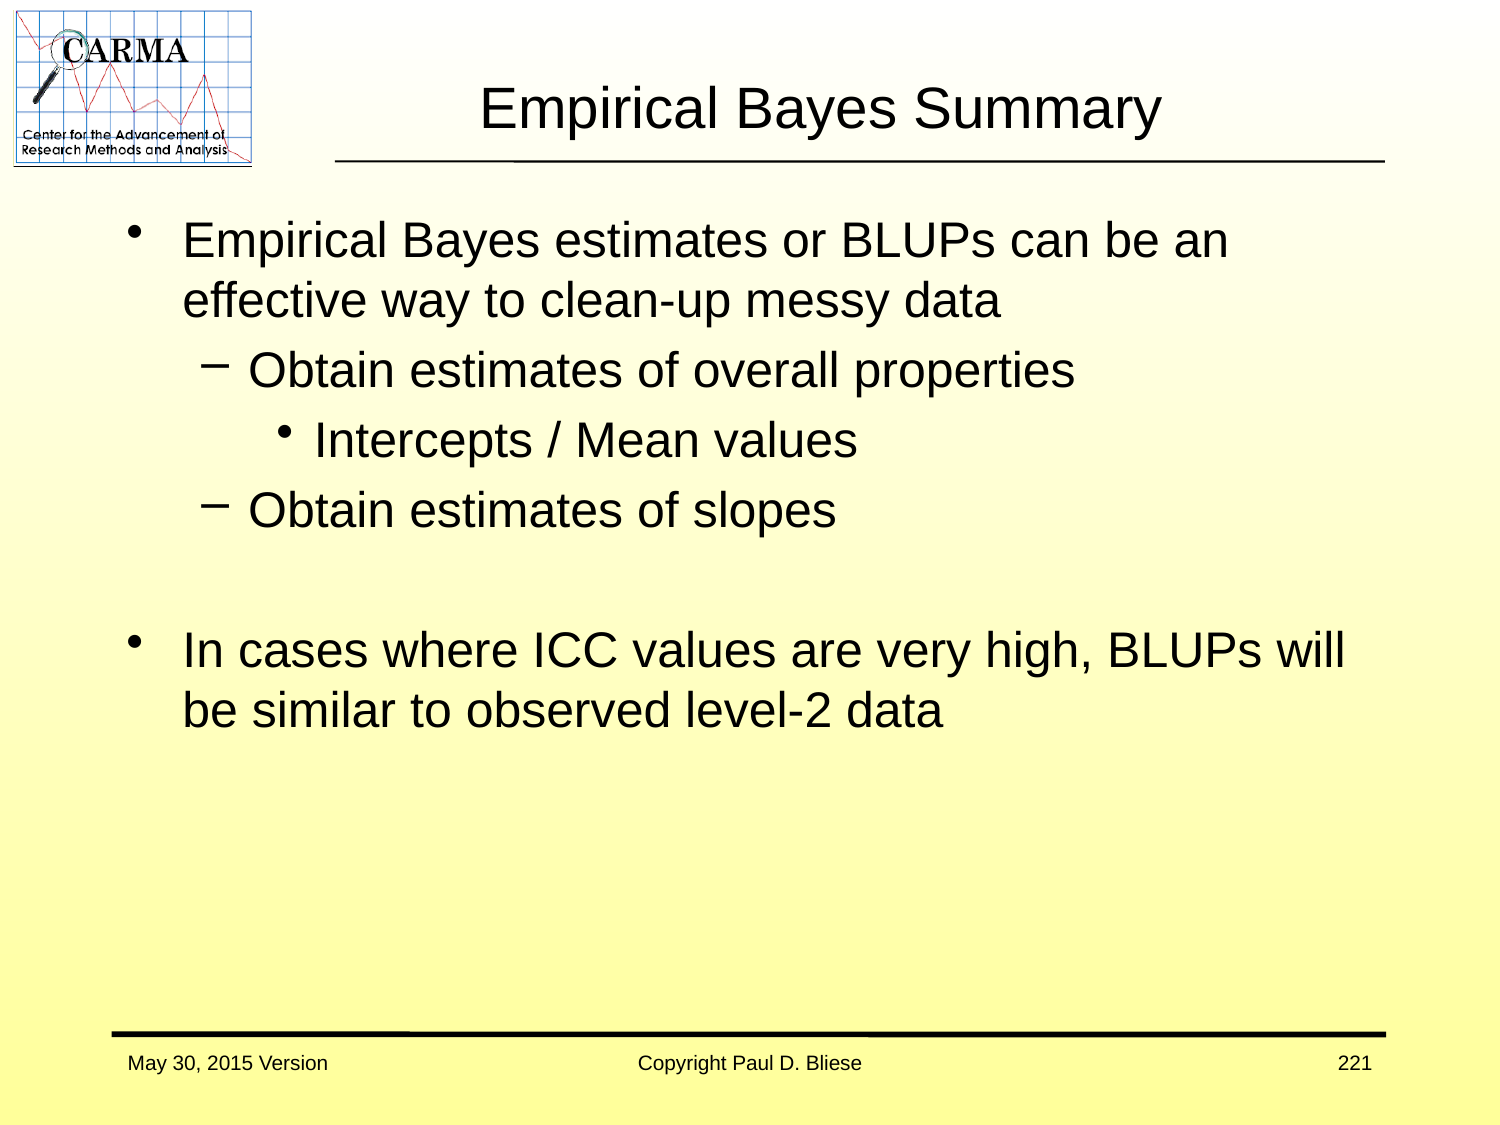

# Empirical Bayes Summary
Empirical Bayes estimates or BLUPs can be an effective way to clean-up messy data
Obtain estimates of overall properties
Intercepts / Mean values
Obtain estimates of slopes

In cases where ICC values are very high, BLUPs will be similar to observed level-2 data
May 30, 2015 Version
Copyright Paul D. Bliese
221